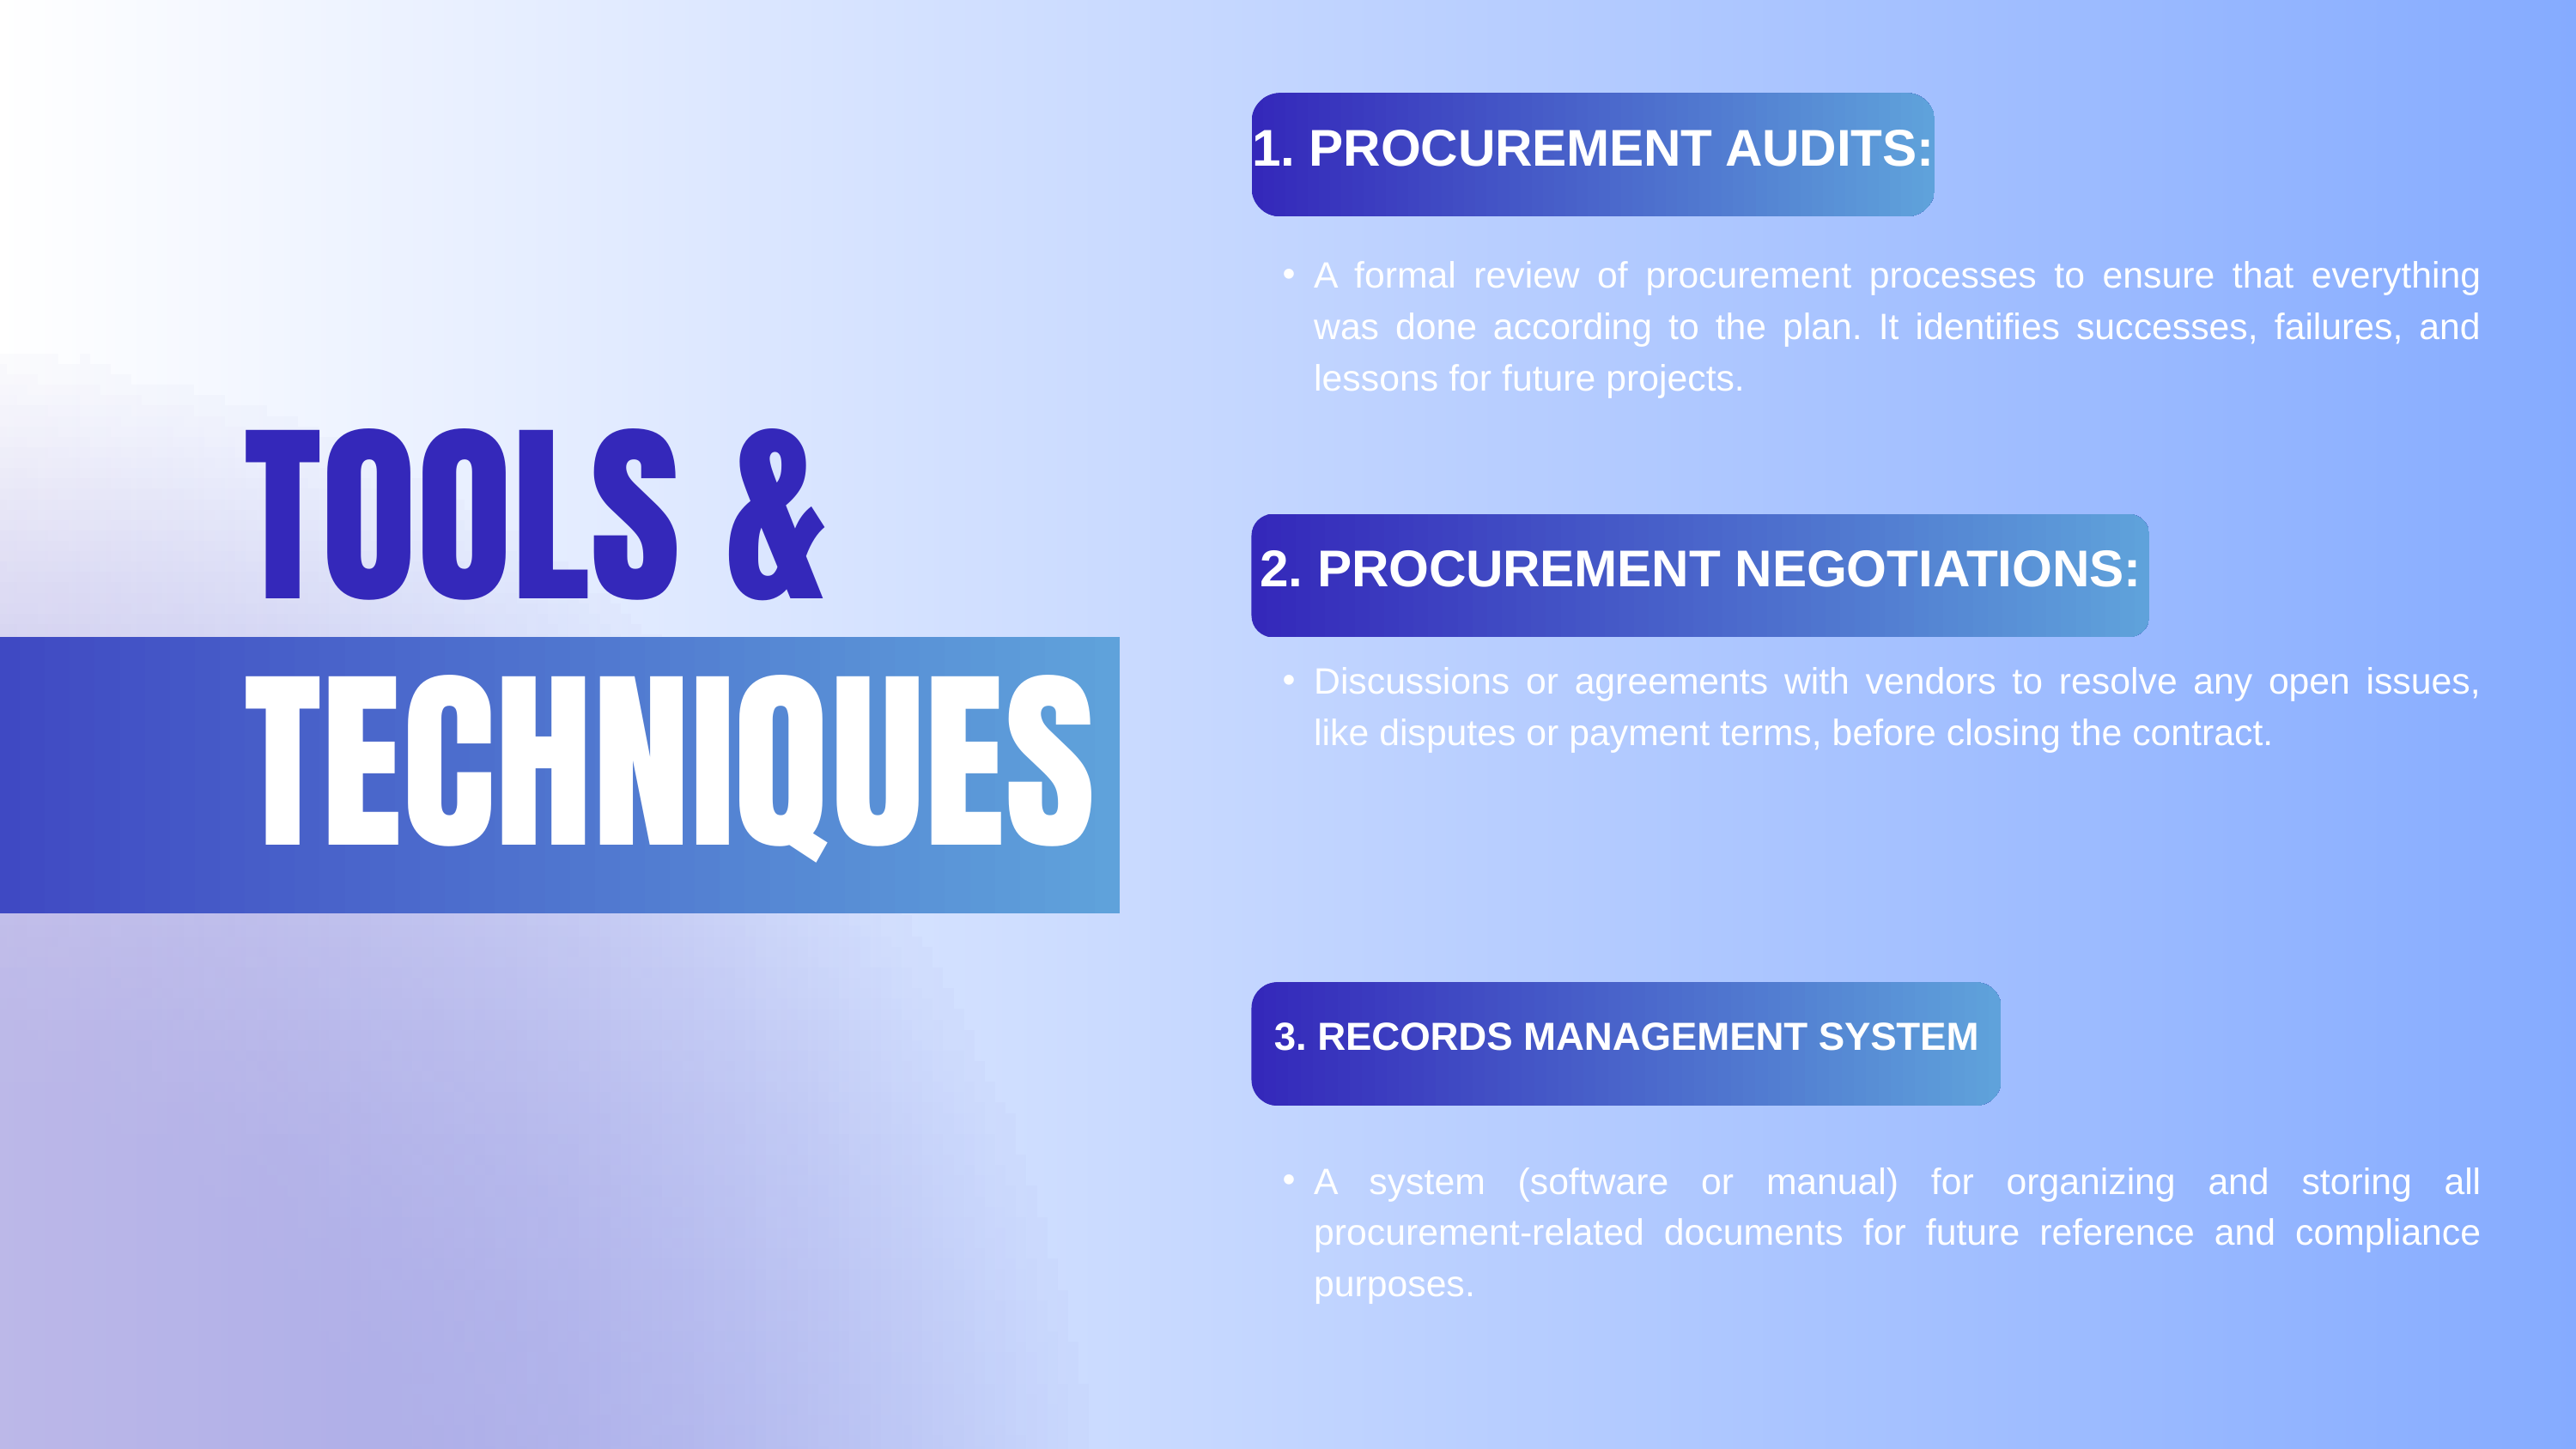

1. PROCUREMENT AUDITS:
A formal review of procurement processes to ensure that everything was done according to the plan. It identifies successes, failures, and lessons for future projects.

TOOLS &

2. PROCUREMENT NEGOTIATIONS:

Discussions or agreements with vendors to resolve any open issues, like disputes or payment terms, before closing the contract.
TECHNIQUES

3. RECORDS MANAGEMENT SYSTEM
A system (software or manual) for organizing and storing all procurement-related documents for future reference and compliance purposes.